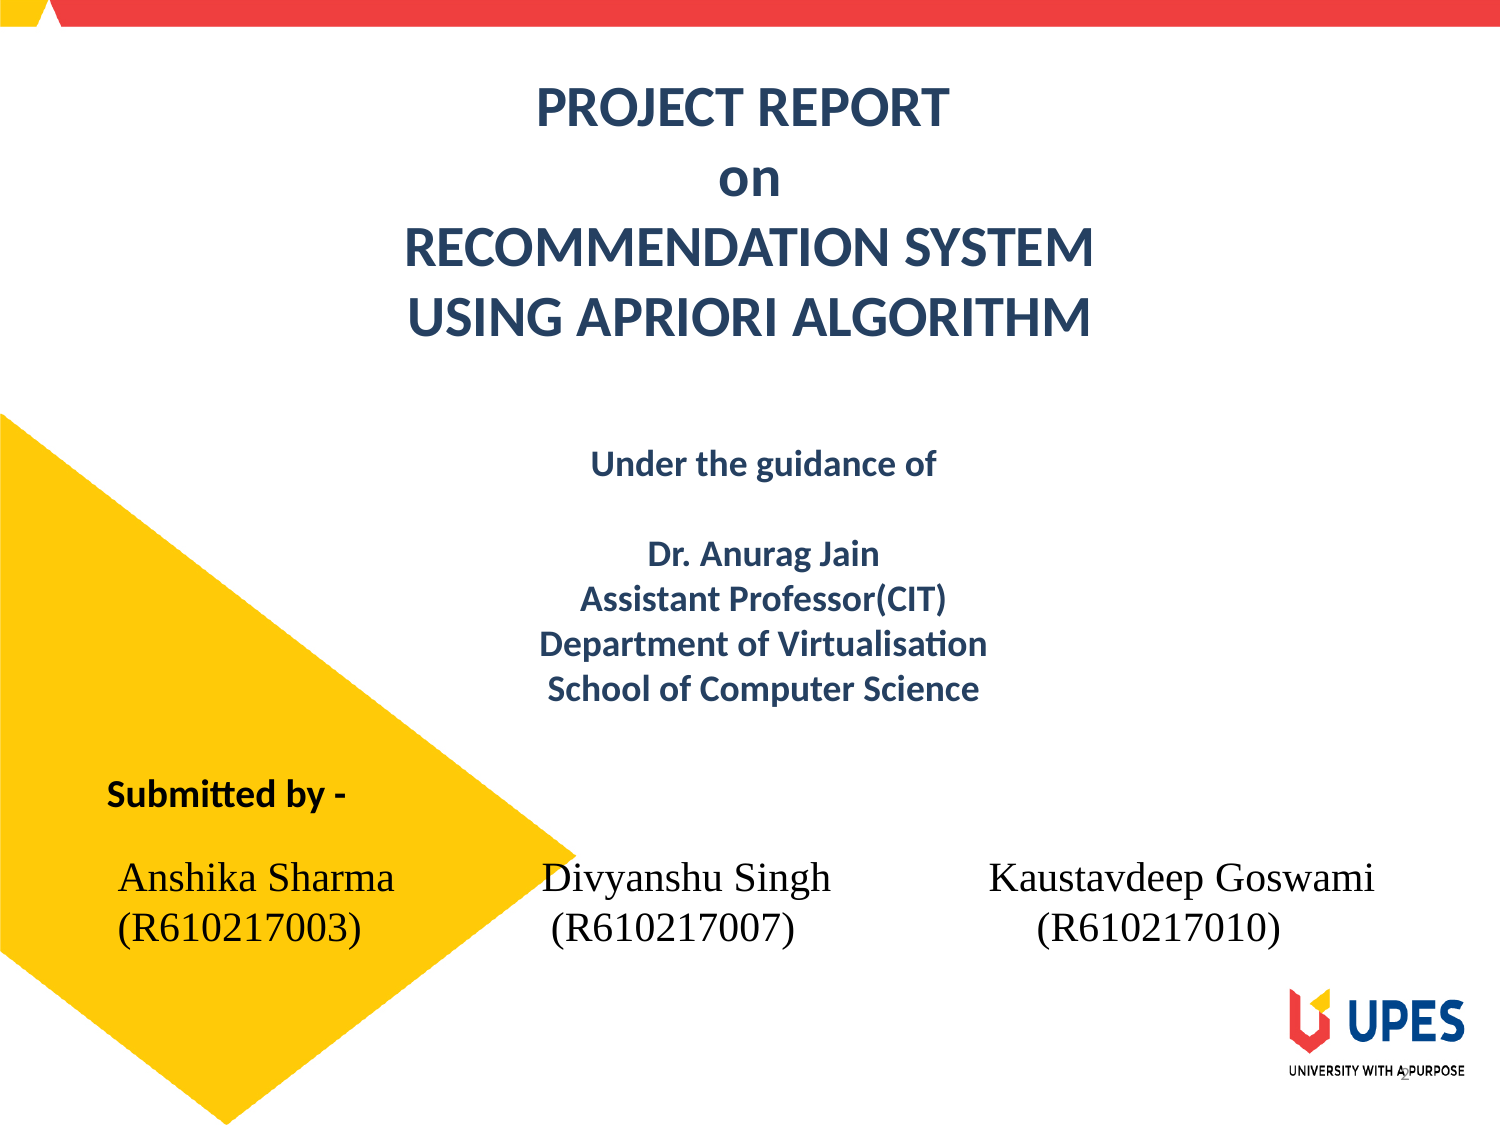

# PROJECT REPORT on RECOMMENDATION SYSTEM USING APRIORI ALGORITHM
Under the guidance of

Dr. Anurag Jain
Assistant Professor(CIT)
Department of Virtualisation
School of Computer Science
Submitted by -

 Anshika Sharma              Divyanshu Singh               Kaustavdeep Goswami
 (R610217003)                  (R610217007)                       (R610217010)

2